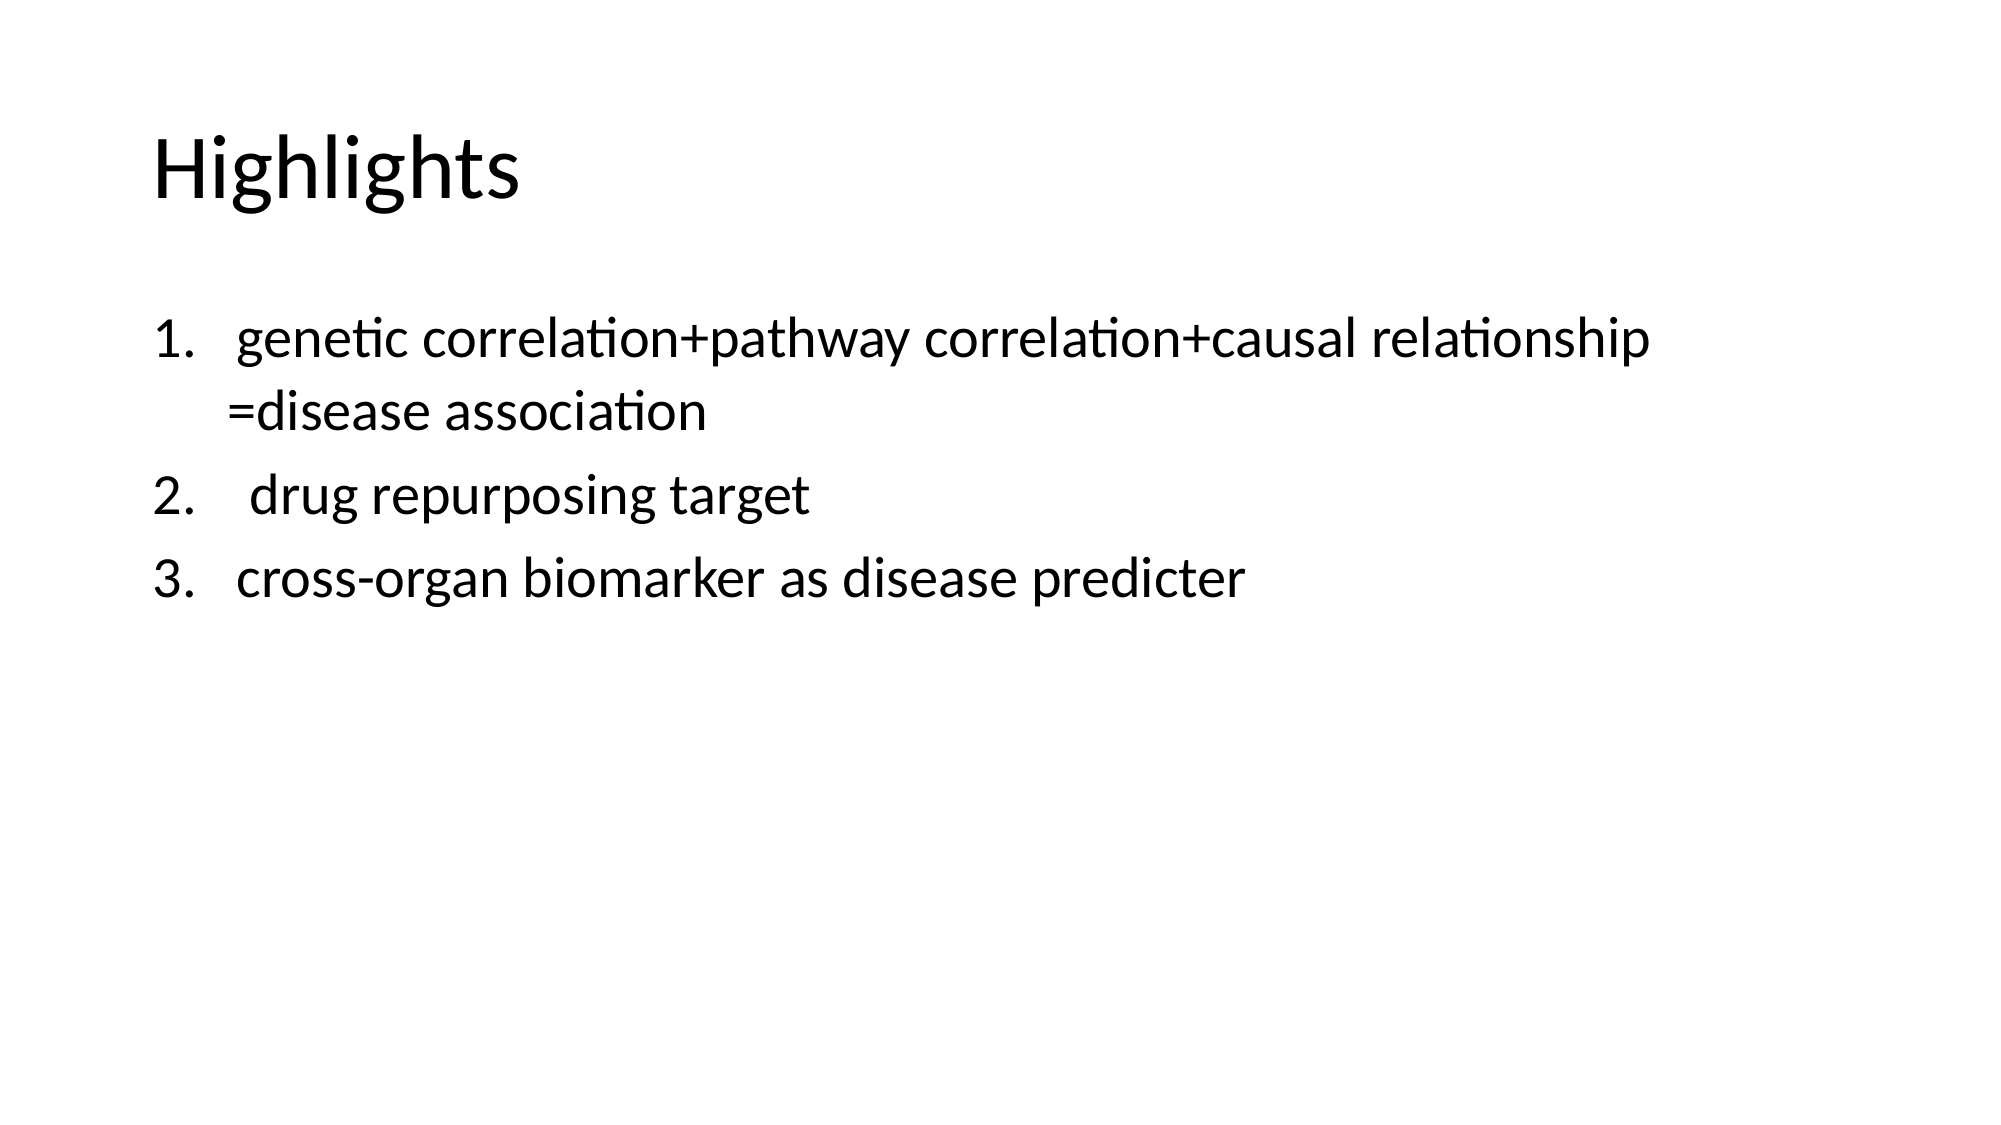

# Highlights
genetic correlation+pathway correlation+causal relationship
=disease association
 drug repurposing target
cross-organ biomarker as disease predicter